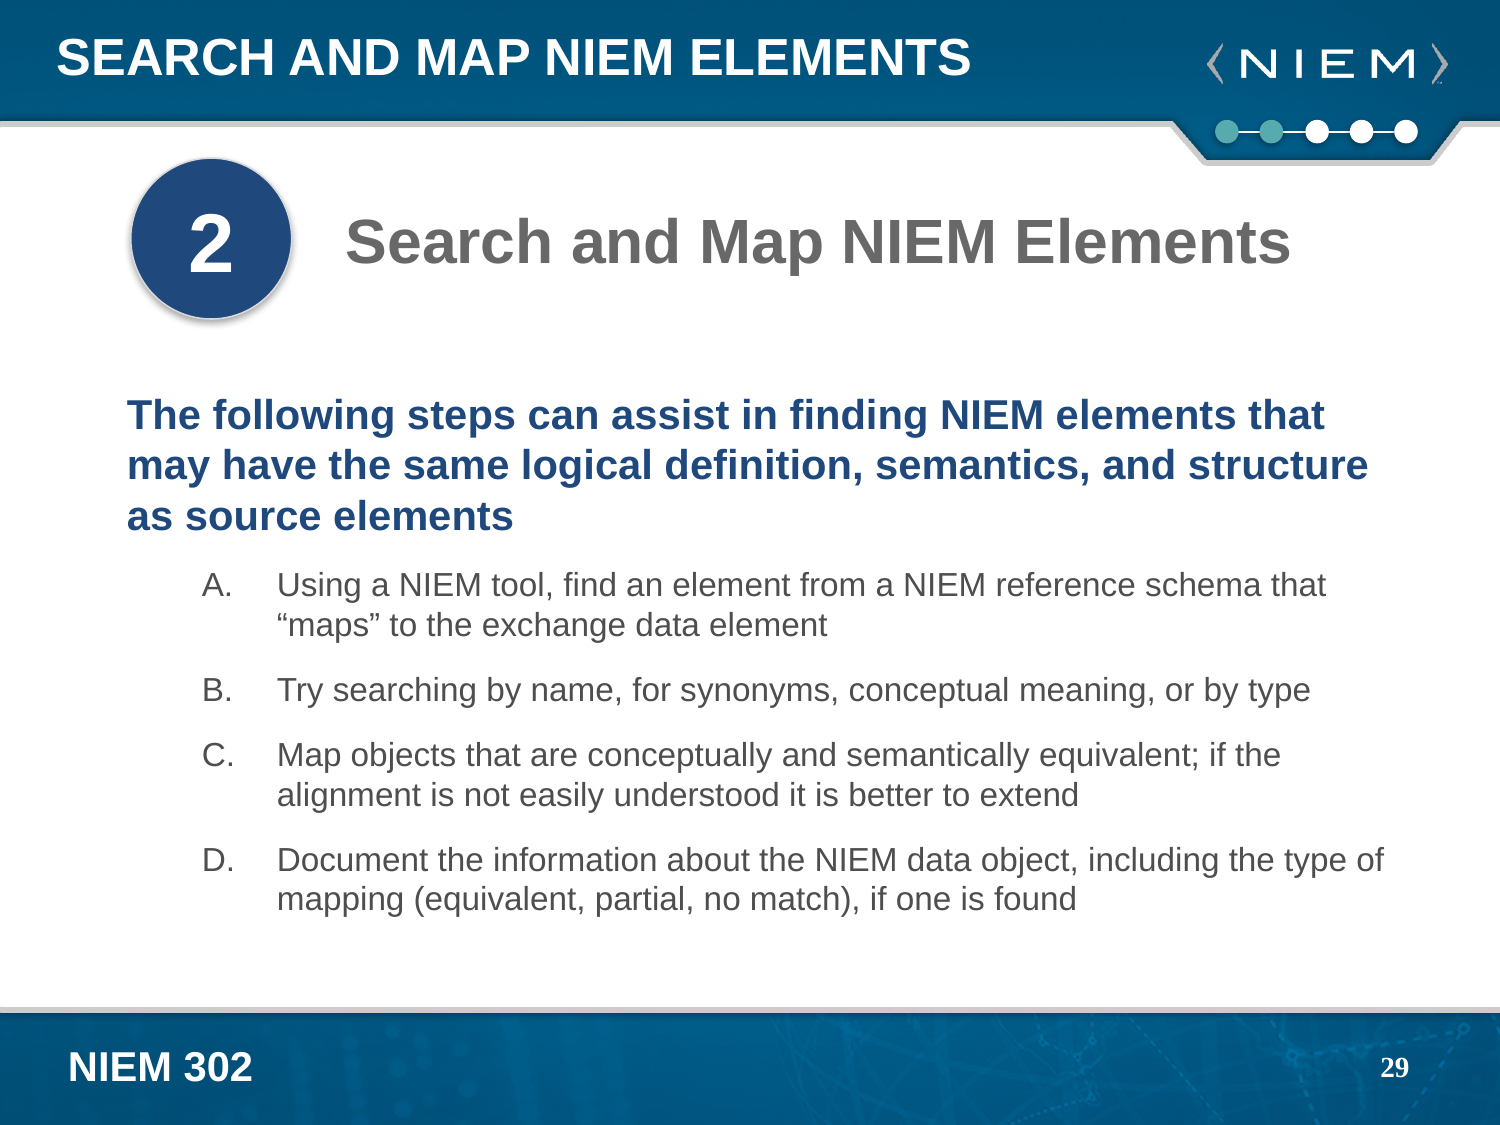

# Search and Map NIEM Elements

2
Search and Map NIEM Elements
The following steps can assist in finding NIEM elements that may have the same logical definition, semantics, and structure as source elements
Using a NIEM tool, find an element from a NIEM reference schema that “maps” to the exchange data element
Try searching by name, for synonyms, conceptual meaning, or by type
Map objects that are conceptually and semantically equivalent; if the alignment is not easily understood it is better to extend
Document the information about the NIEM data object, including the type of mapping (equivalent, partial, no match), if one is found

29